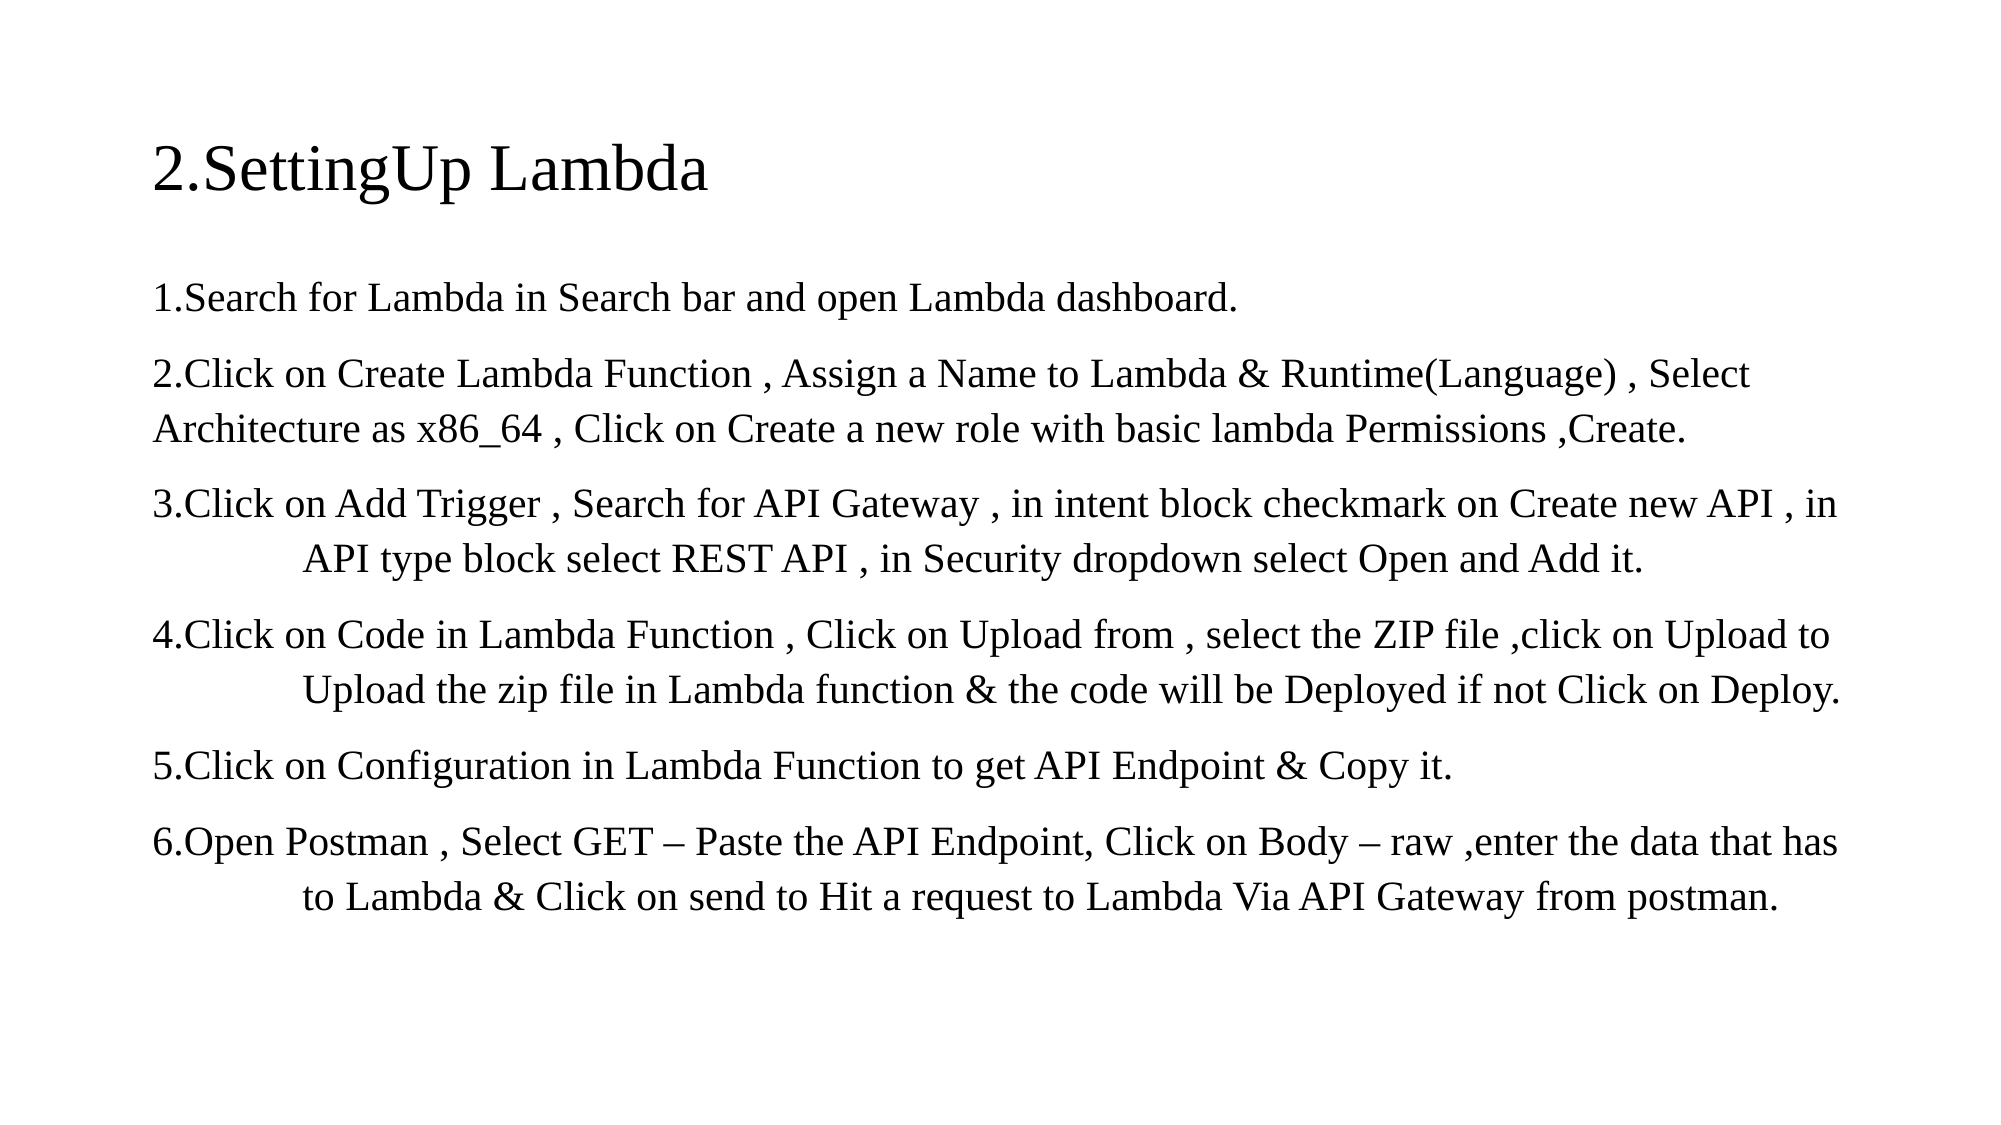

# 2.SettingUp Lambda
1.Search for Lambda in Search bar and open Lambda dashboard.
2.Click on Create Lambda Function , Assign a Name to Lambda & Runtime(Language) , Select 	Architecture as x86_64 , Click on Create a new role with basic lambda Permissions ,Create.
3.Click on Add Trigger , Search for API Gateway , in intent block checkmark on Create new API , in 	API type block select REST API , in Security dropdown select Open and Add it.
4.Click on Code in Lambda Function , Click on Upload from , select the ZIP file ,click on Upload to 	Upload the zip file in Lambda function & the code will be Deployed if not Click on Deploy.
5.Click on Configuration in Lambda Function to get API Endpoint & Copy it.
6.Open Postman , Select GET – Paste the API Endpoint, Click on Body – raw ,enter the data that has 	to Lambda & Click on send to Hit a request to Lambda Via API Gateway from postman.